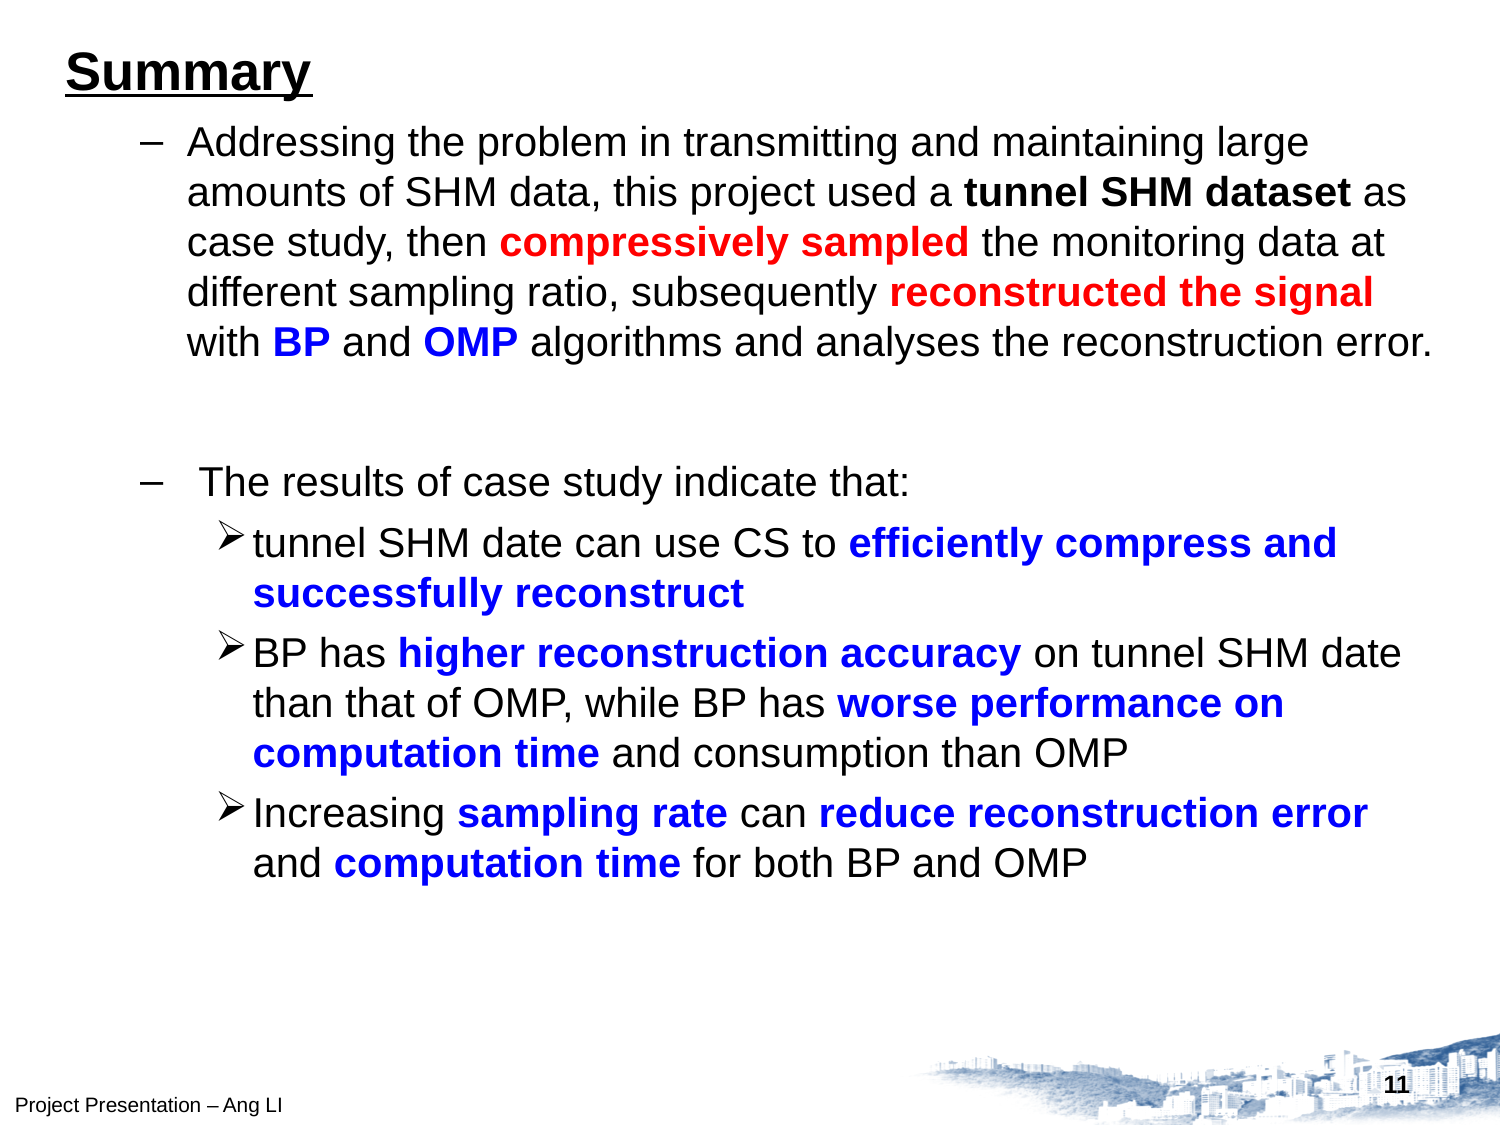

# Summary
Addressing the problem in transmitting and maintaining large amounts of SHM data, this project used a tunnel SHM dataset as case study, then compressively sampled the monitoring data at different sampling ratio, subsequently reconstructed the signal with BP and OMP algorithms and analyses the reconstruction error.

 The results of case study indicate that:
tunnel SHM date can use CS to efficiently compress and successfully reconstruct
BP has higher reconstruction accuracy on tunnel SHM date than that of OMP, while BP has worse performance on computation time and consumption than OMP
Increasing sampling rate can reduce reconstruction error and computation time for both BP and OMP

11